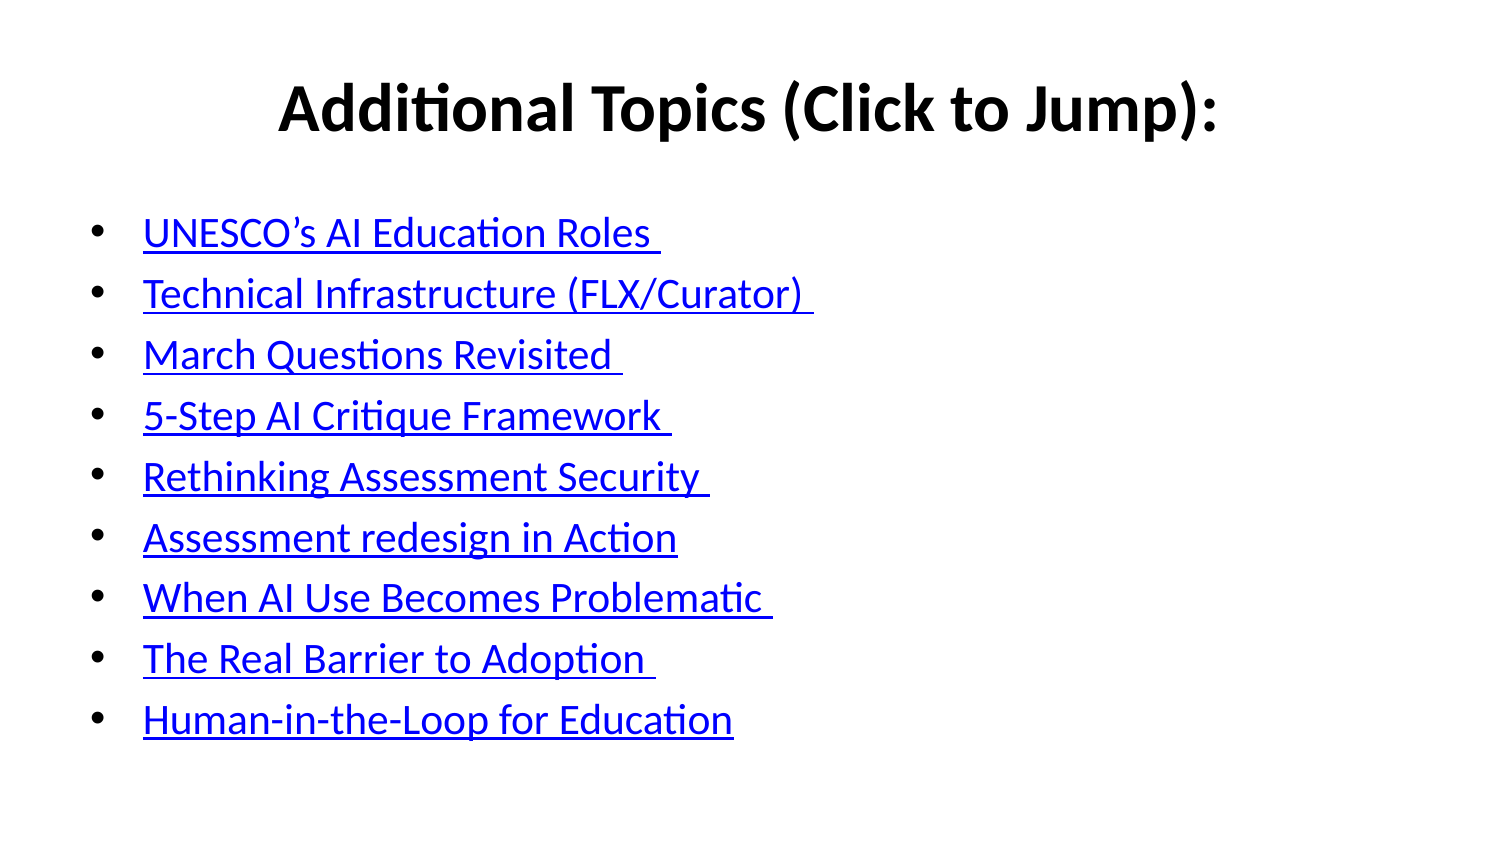

# Additional Topics (Click to Jump):
UNESCO’s AI Education Roles
Technical Infrastructure (FLX/Curator)
March Questions Revisited
5-Step AI Critique Framework
Rethinking Assessment Security
Assessment redesign in Action
When AI Use Becomes Problematic
The Real Barrier to Adoption
Human-in-the-Loop for Education